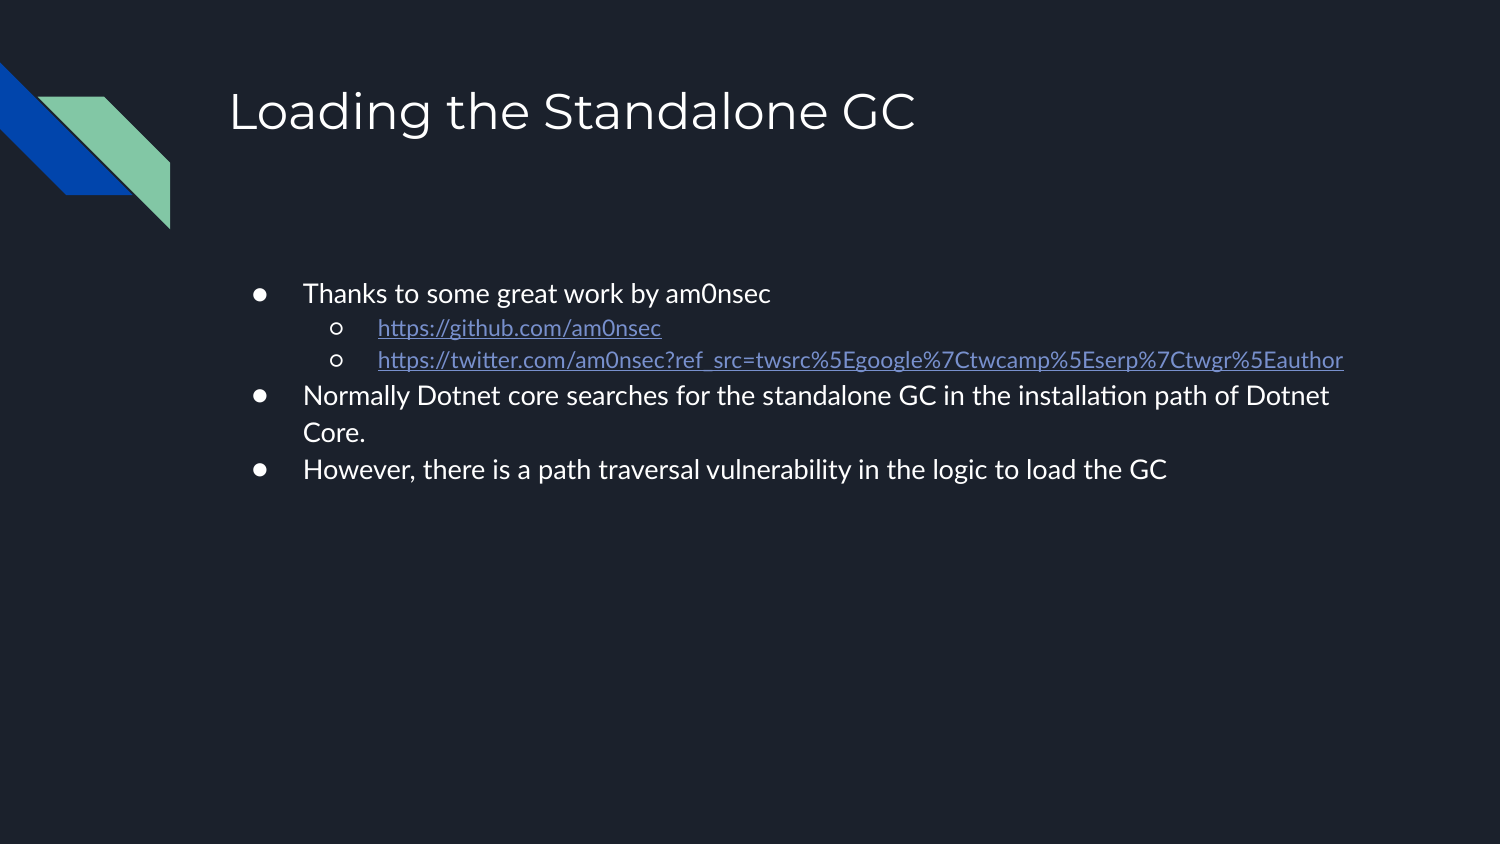

# Loading the Standalone GC
Thanks to some great work by am0nsec
https://github.com/am0nsec
https://twitter.com/am0nsec?ref_src=twsrc%5Egoogle%7Ctwcamp%5Eserp%7Ctwgr%5Eauthor
Normally Dotnet core searches for the standalone GC in the installation path of Dotnet Core.
However, there is a path traversal vulnerability in the logic to load the GC